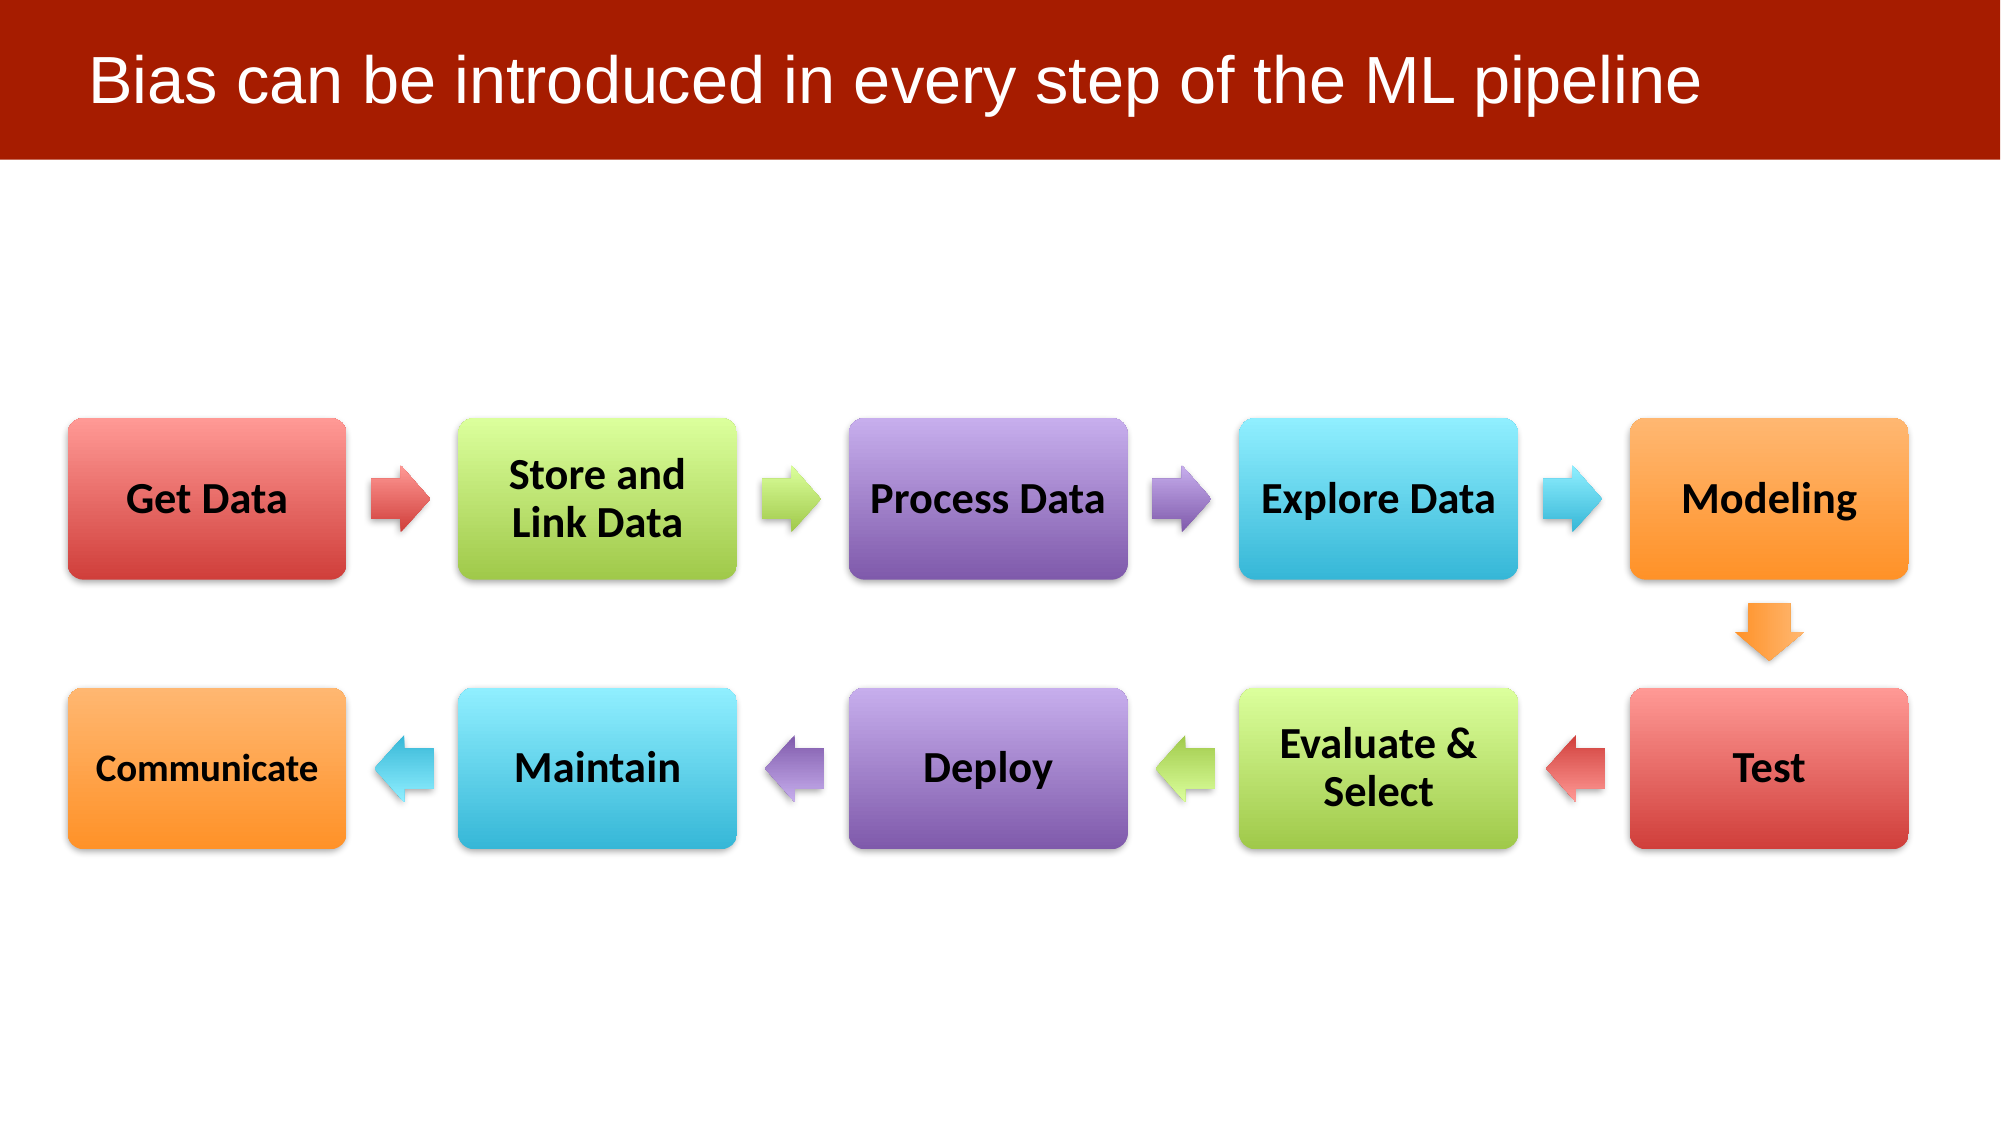

# Bias can be introduced in every step of the ML pipeline

Get Data
Store and Link Data
Process Data
Explore Data
Modeling

Communicate
Maintain
Deploy
Evaluate & Select
Test